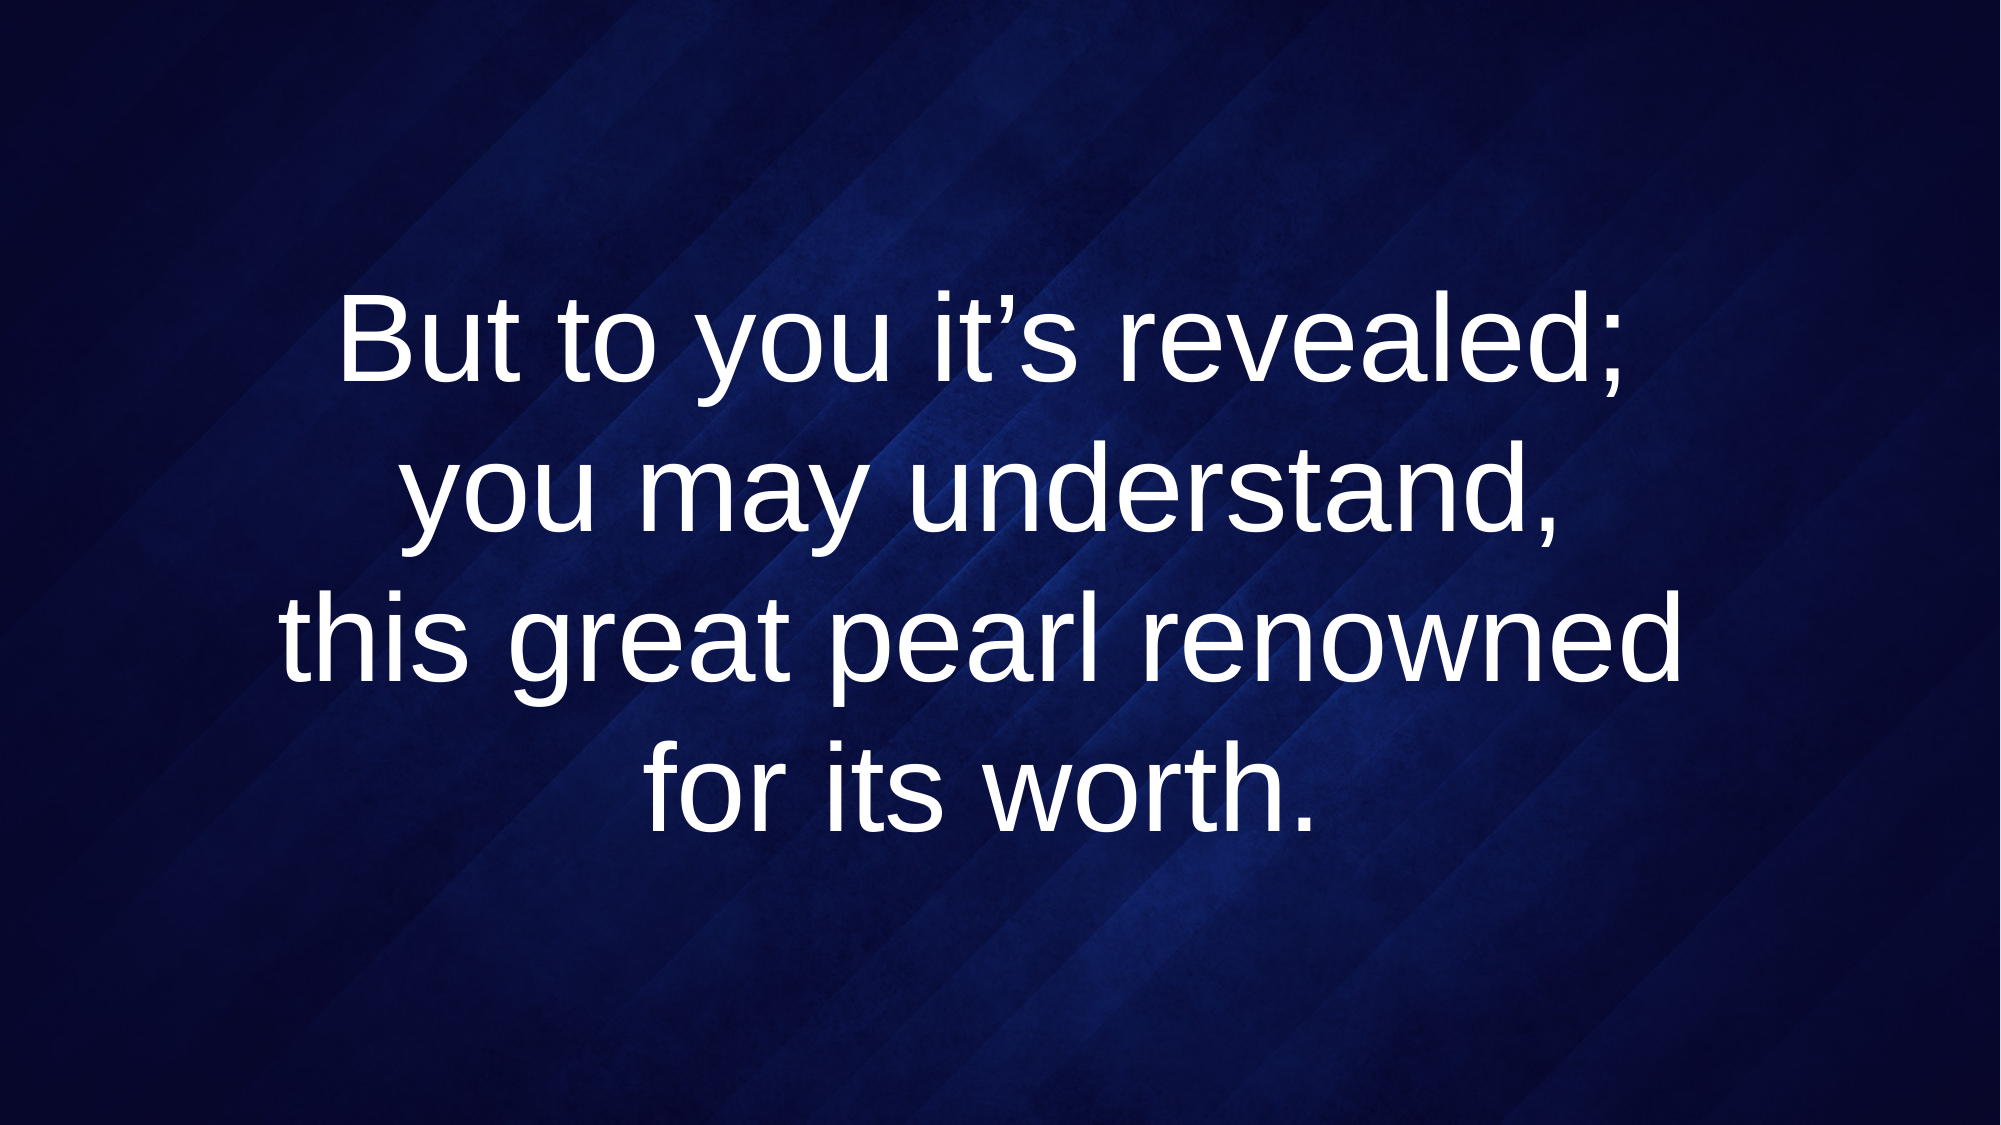

# But to you it’s revealed; you may understand, this great pearl renowned for its worth.